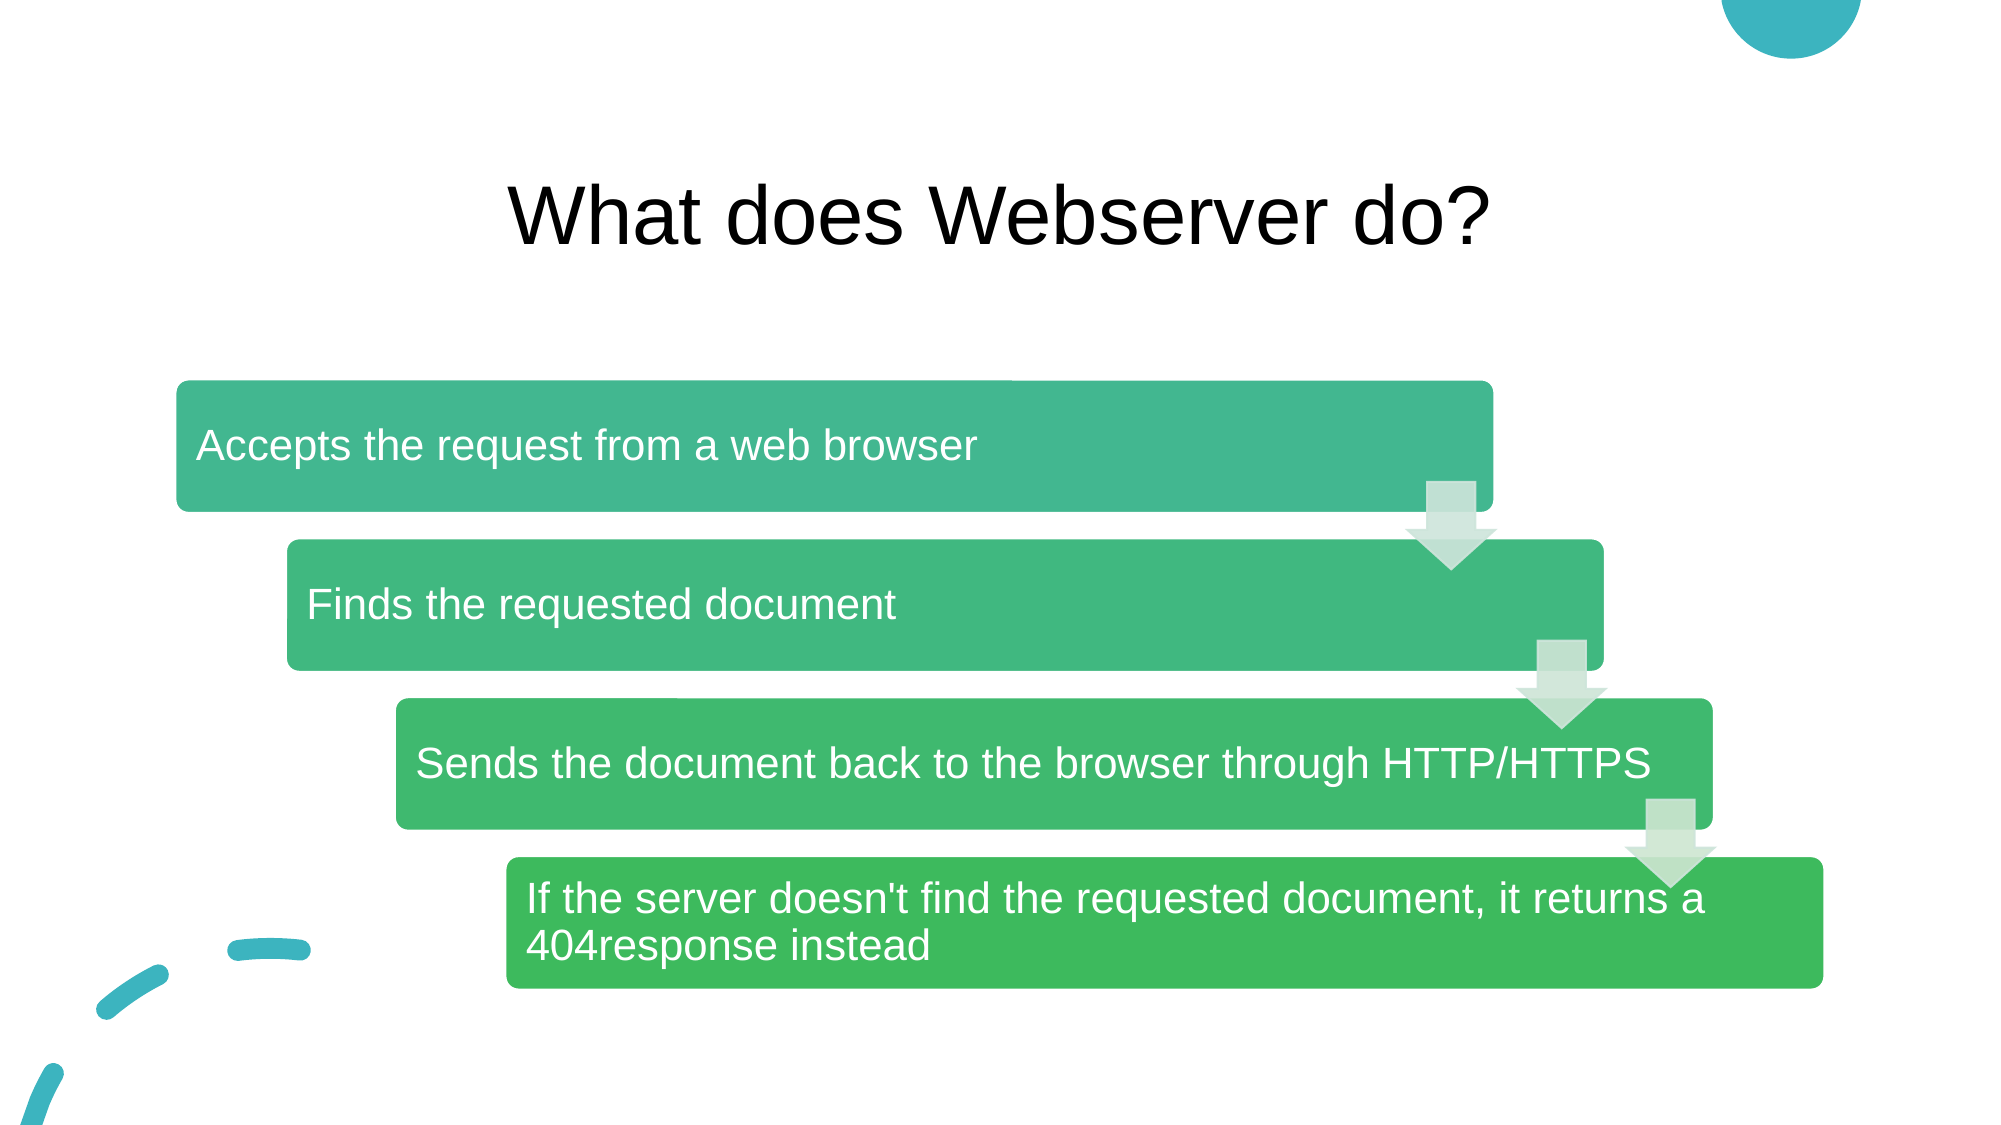

# What does Webserver do?
Accepts the request from a web browser
Finds the requested document
Sends the document back to the browser through HTTP/HTTPS
If the server doesn't find the requested document, it returns a 404response instead